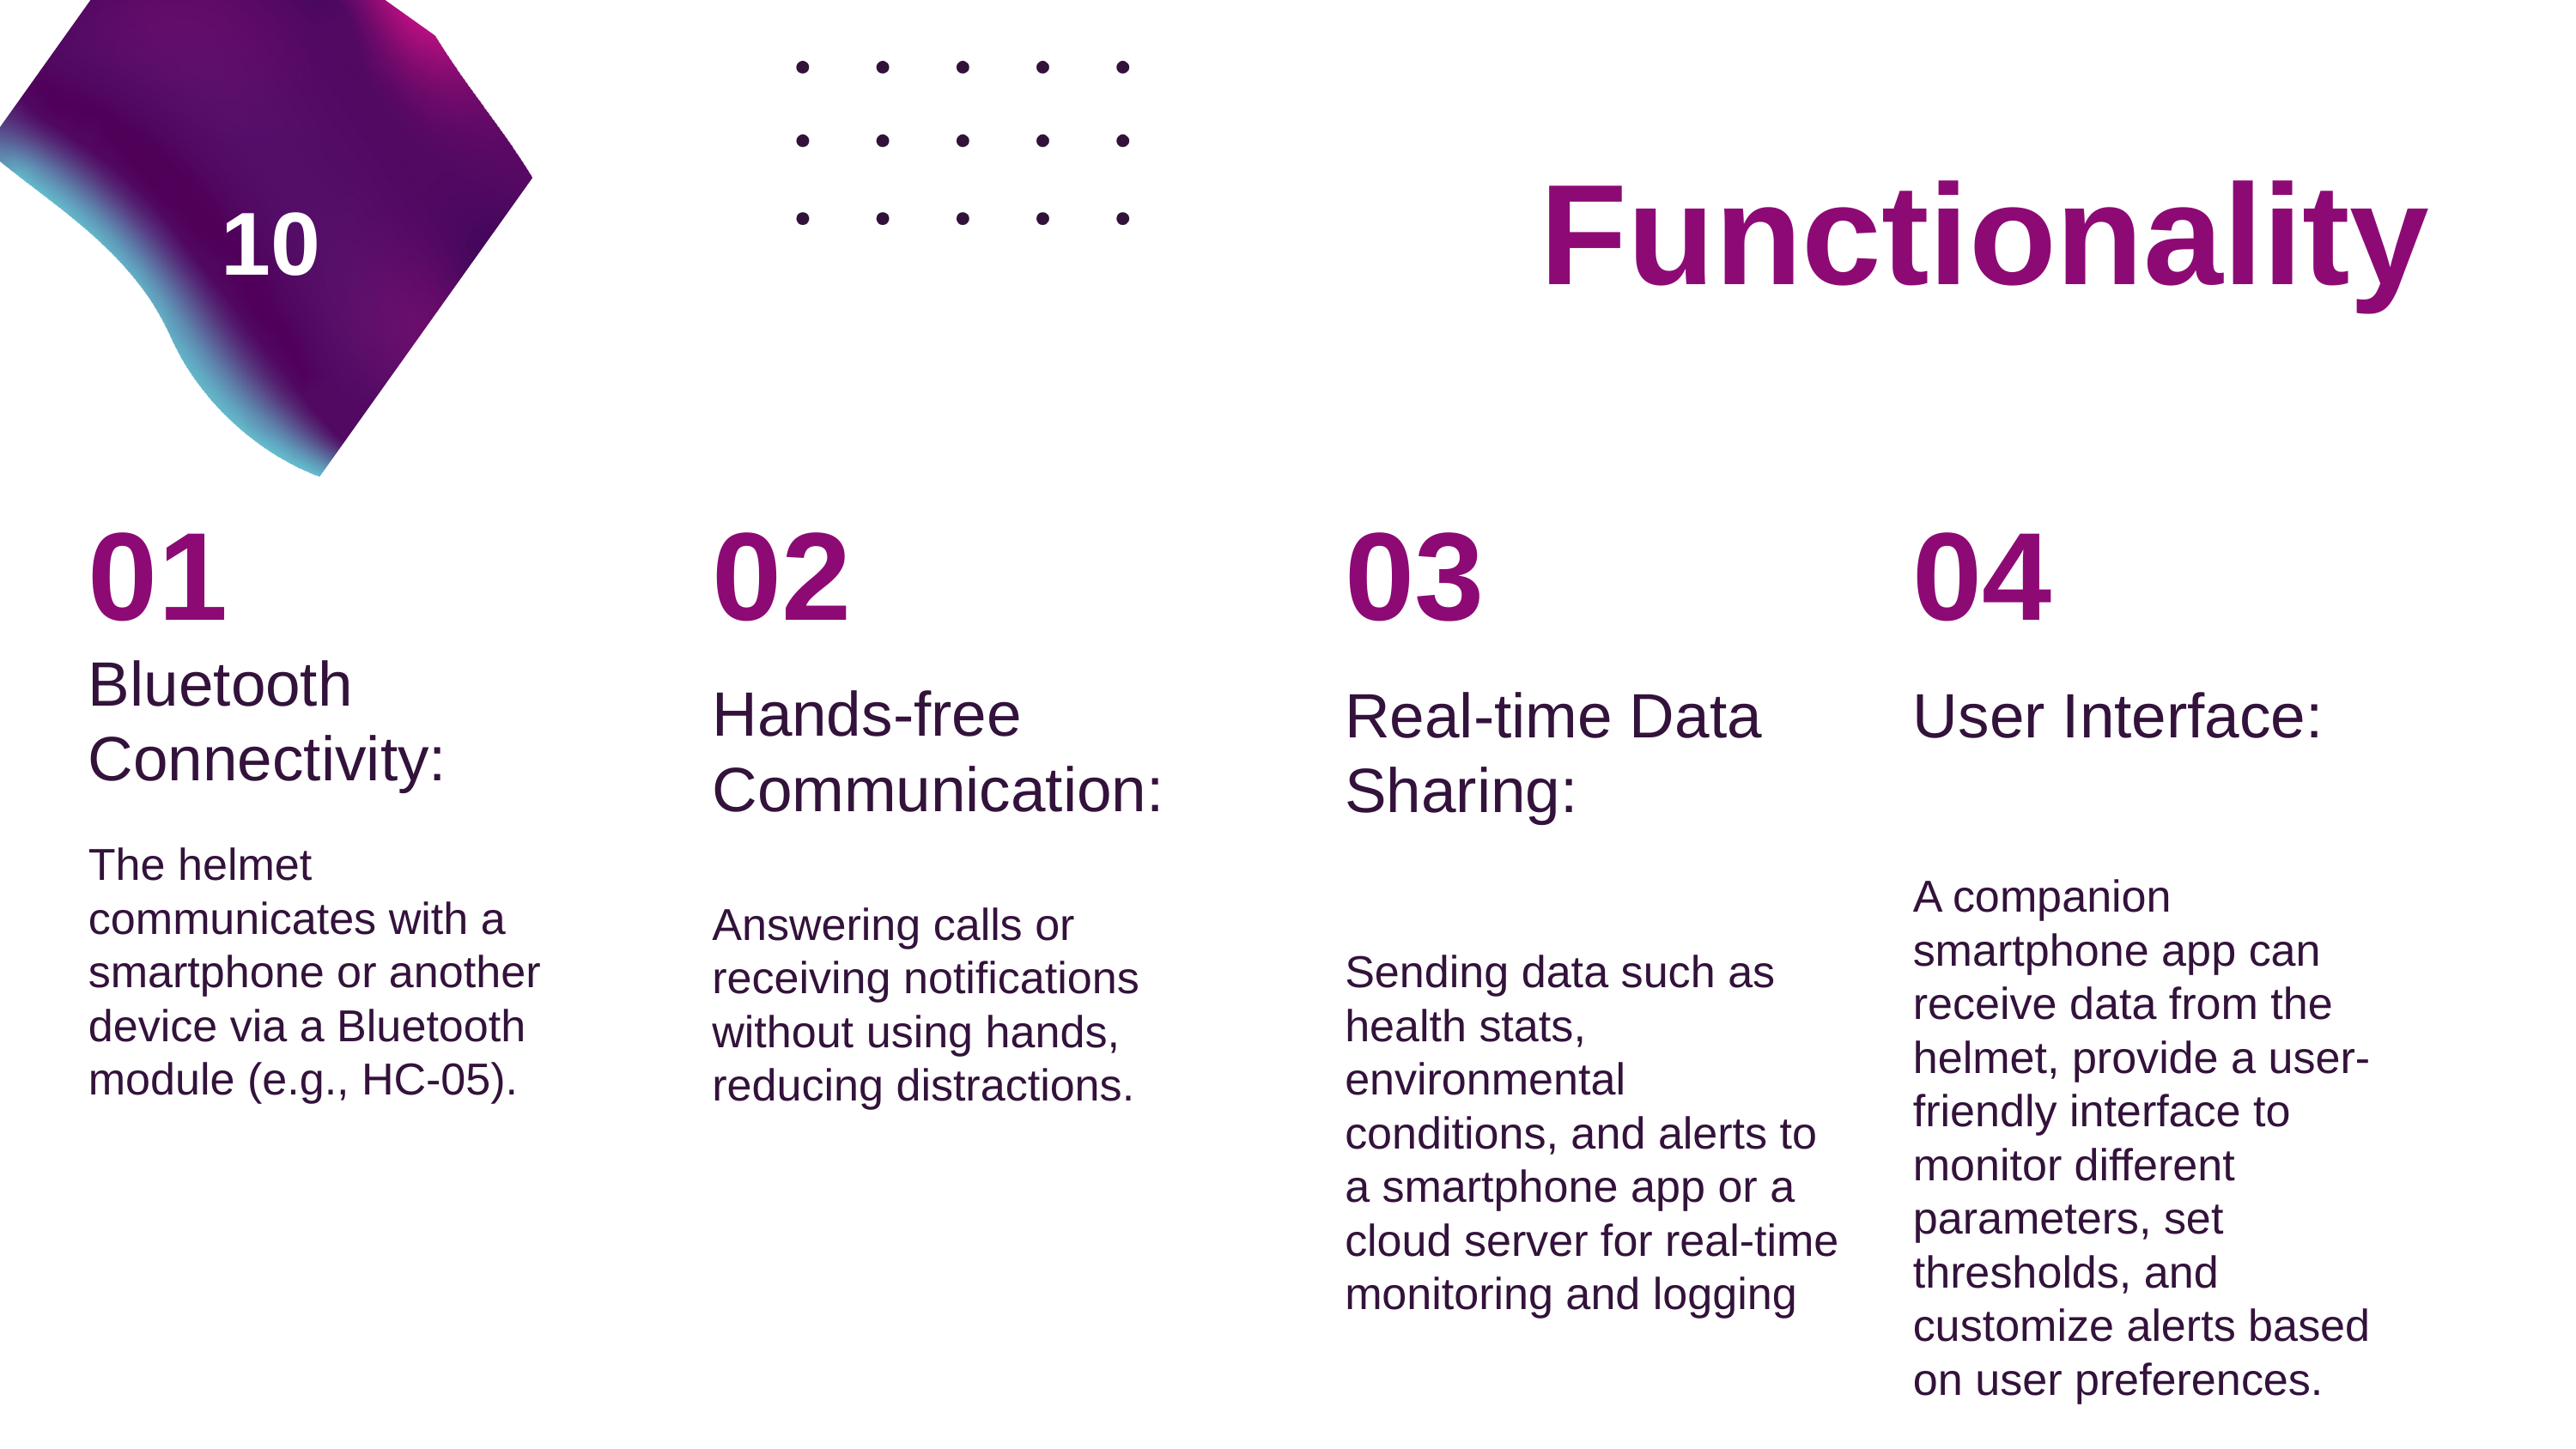

Functionality

10
01
Bluetooth Connectivity:
The helmet communicates with a smartphone or another device via a Bluetooth module (e.g., HC-05).
02
Hands-free Communication:
Answering calls or receiving notifications without using hands, reducing distractions.
03
Real-time Data Sharing:

Sending data such as health stats, environmental conditions, and alerts to a smartphone app or a cloud server for real-time monitoring and logging
04
User Interface:

A companion smartphone app can receive data from the helmet, provide a user-friendly interface to monitor different parameters, set thresholds, and customize alerts based on user preferences.